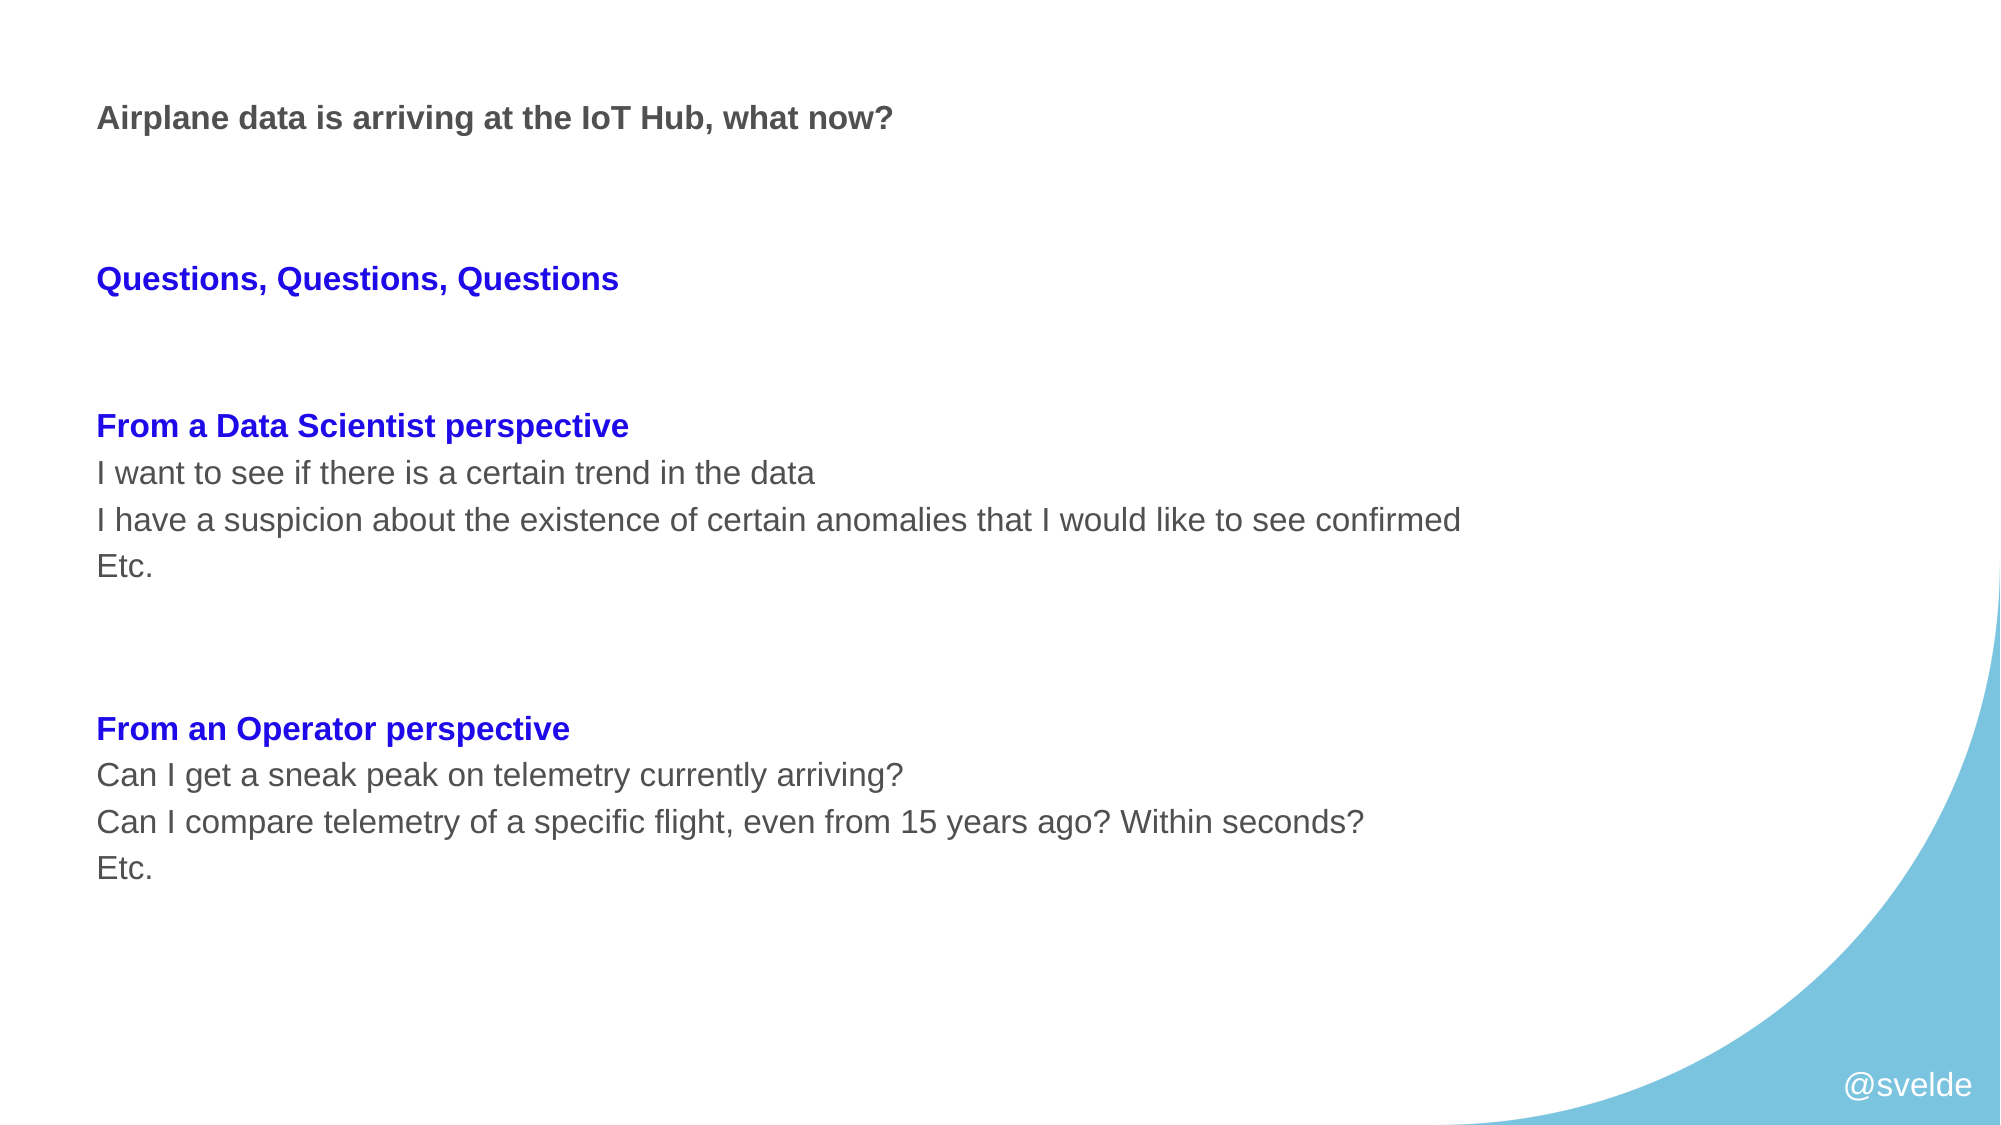

# Airplane data is arriving at the IoT Hub, what now?
Questions, Questions, Questions

From a Data Scientist perspective
I want to see if there is a certain trend in the data
I have a suspicion about the existence of certain anomalies that I would like to see confirmed
Etc.
From an Operator perspective
Can I get a sneak peak on telemetry currently arriving?
Can I compare telemetry of a specific flight, even from 15 years ago? Within seconds?
Etc.
@svelde